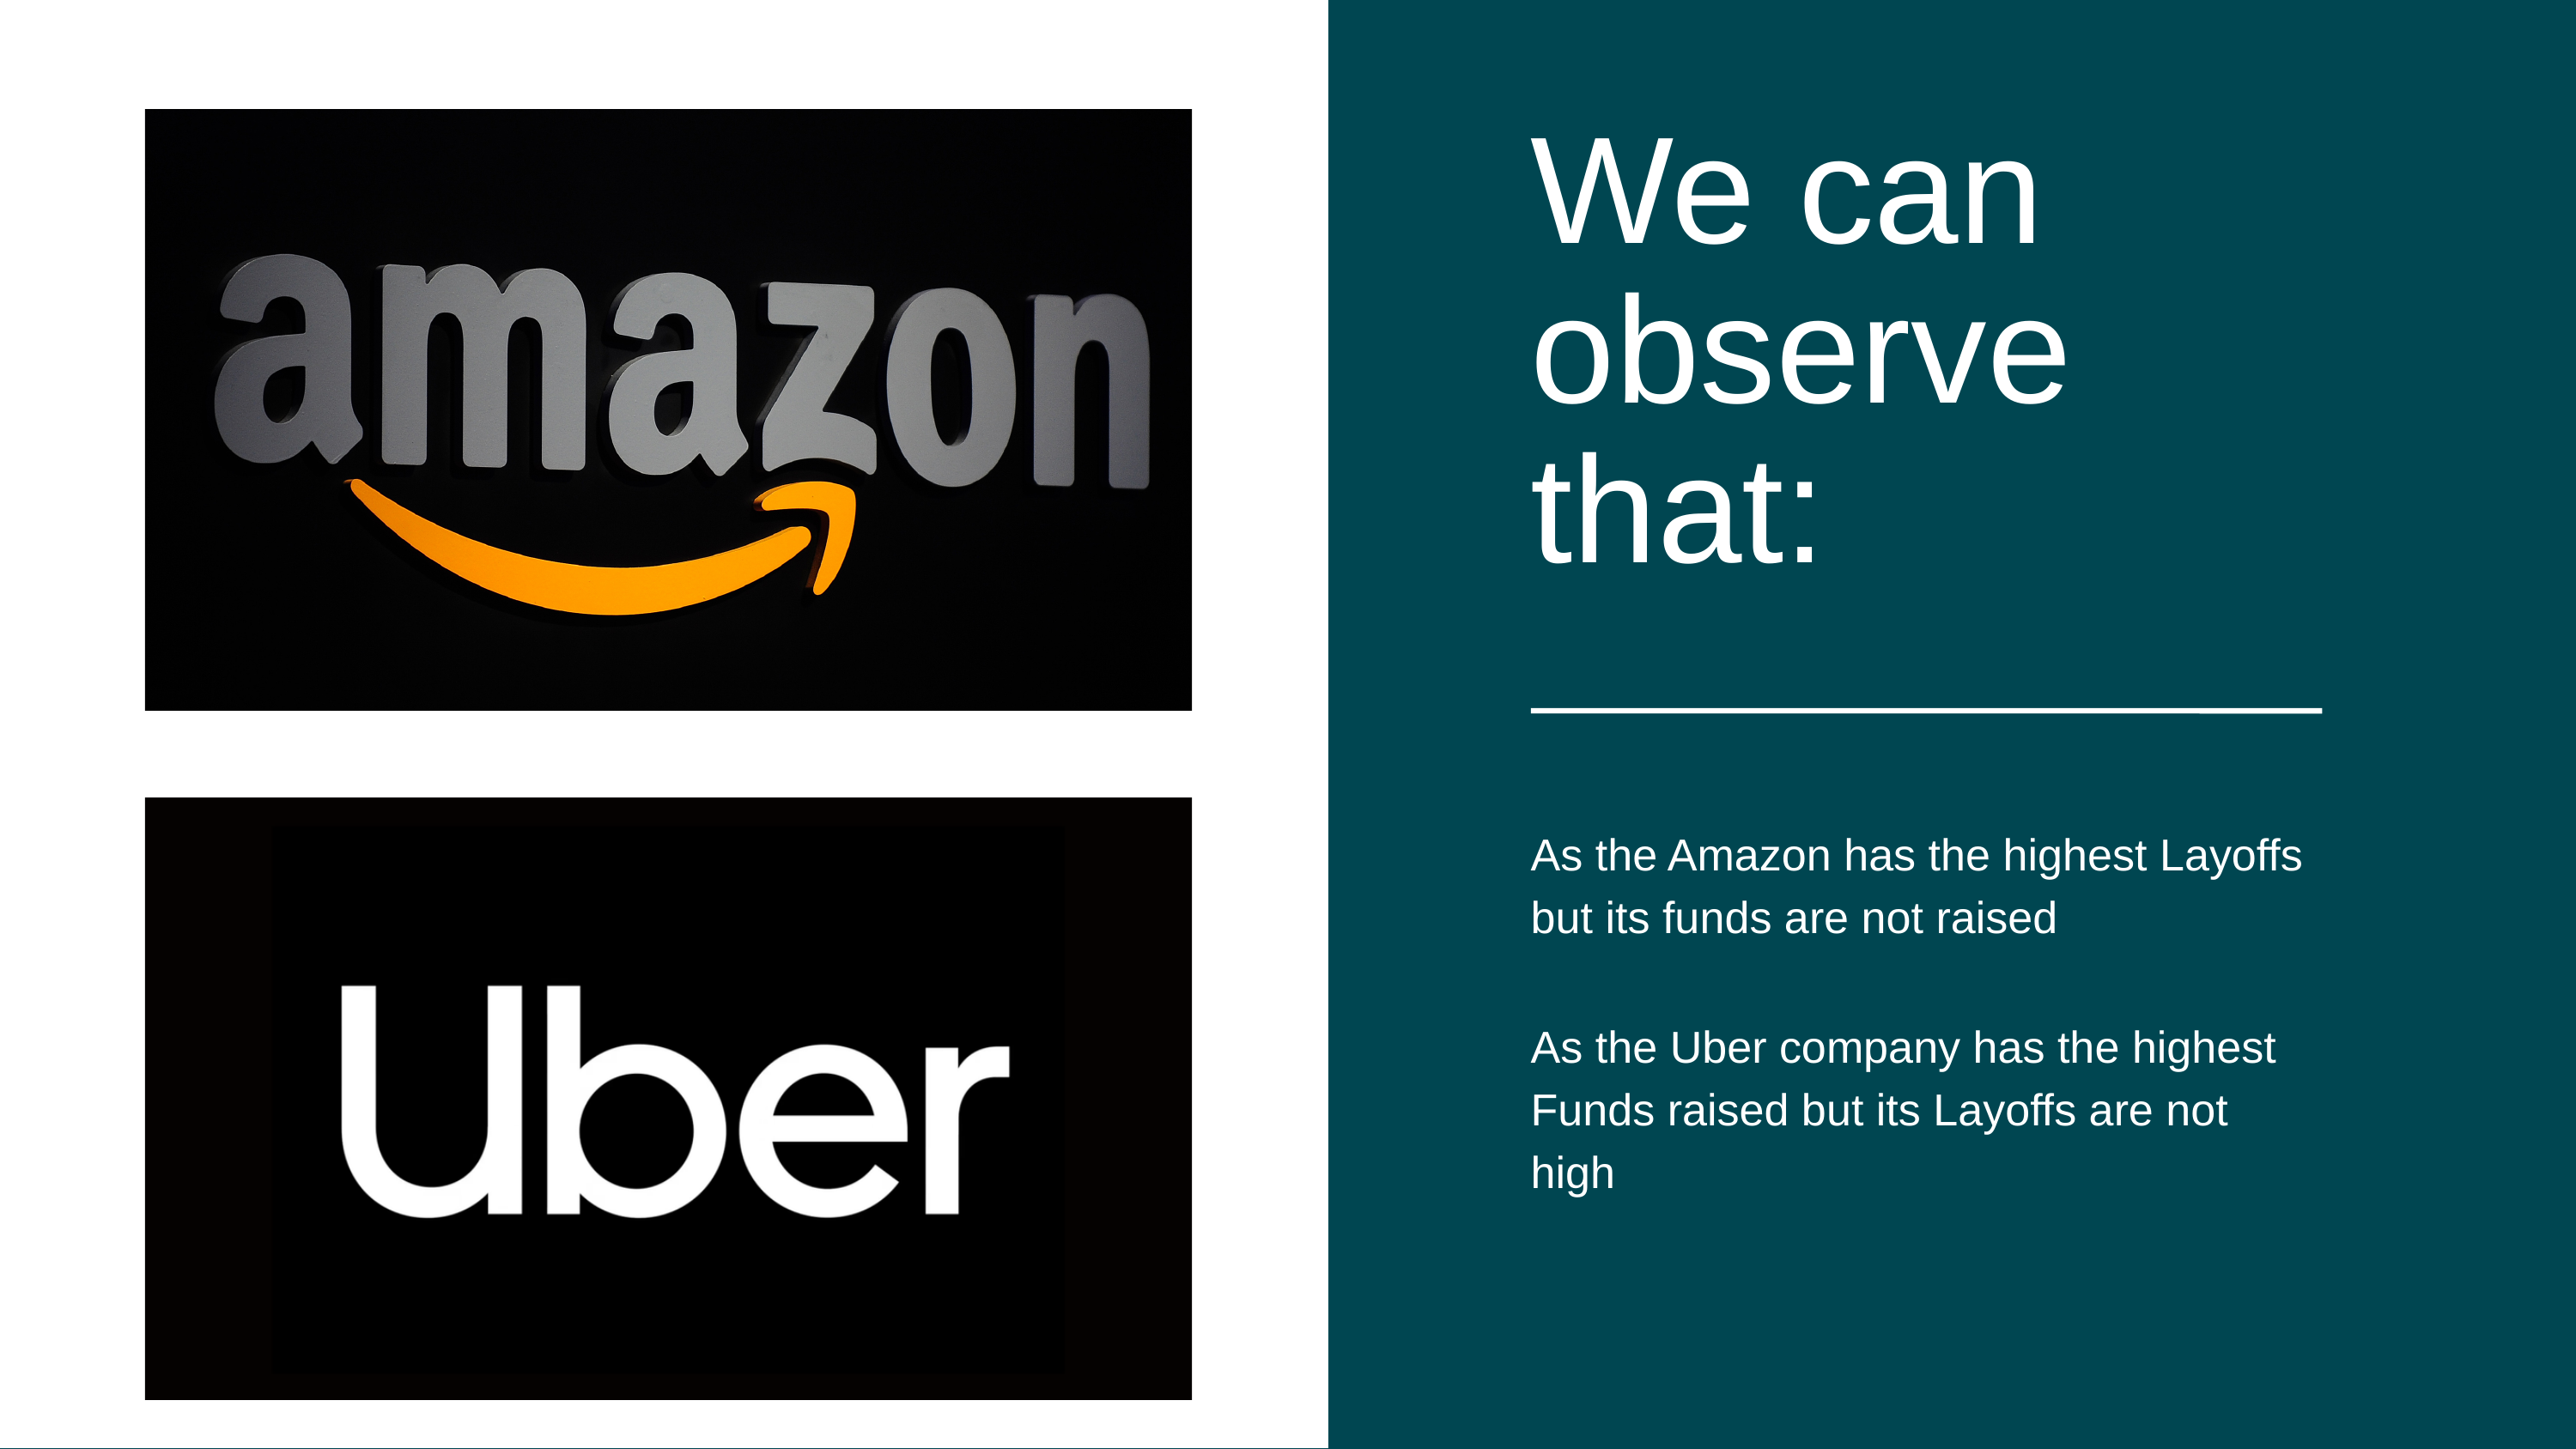

We can observe that:

As the Amazon has the highest Layoffs but its funds are not raised
As the Uber company has the highest Funds raised but its Layoffs are not high